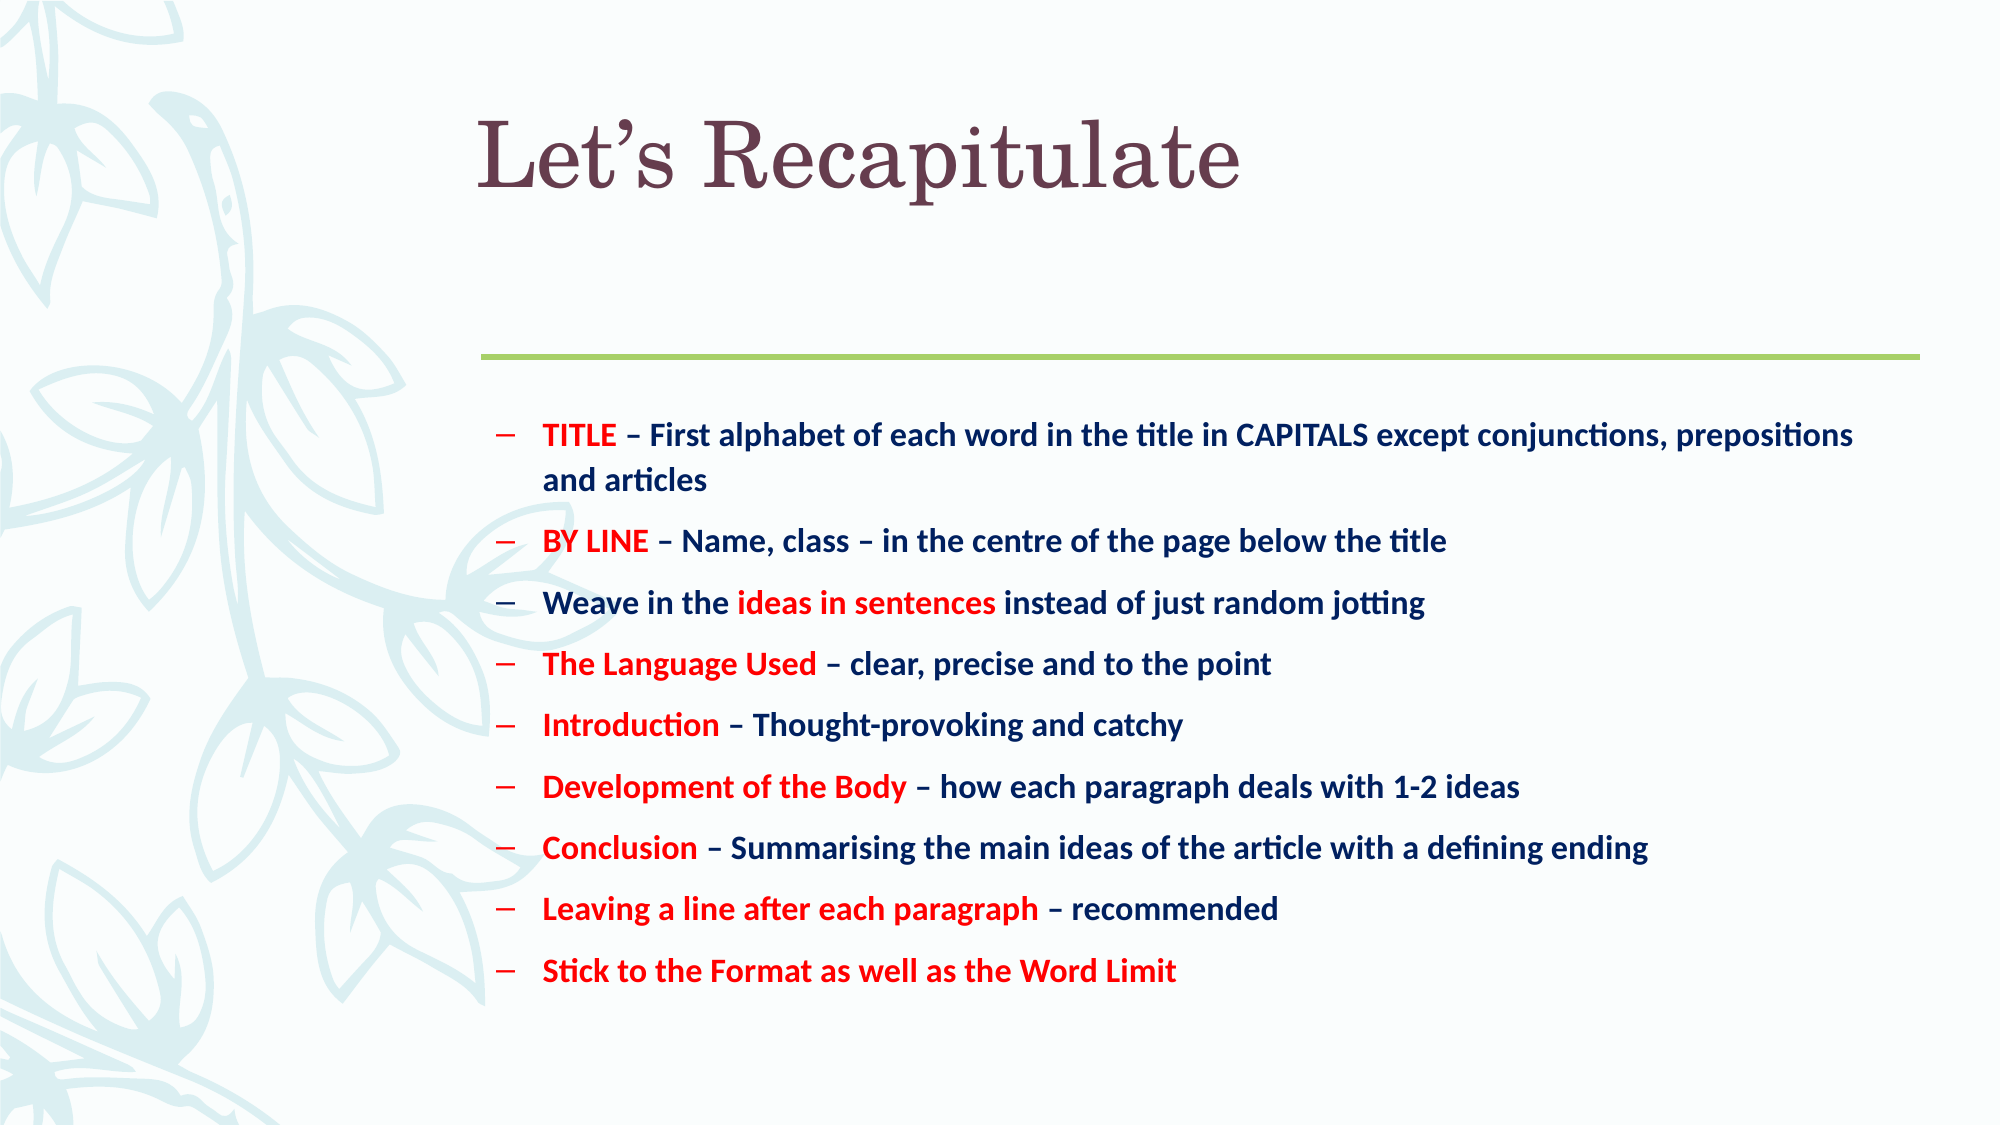

# Let’s Recapitulate
TITLE – First alphabet of each word in the title in CAPITALS except conjunctions, prepositions and articles
BY LINE – Name, class – in the centre of the page below the title
Weave in the ideas in sentences instead of just random jotting
The Language Used – clear, precise and to the point
Introduction – Thought-provoking and catchy
Development of the Body – how each paragraph deals with 1-2 ideas
Conclusion – Summarising the main ideas of the article with a defining ending
Leaving a line after each paragraph – recommended
Stick to the Format as well as the Word Limit